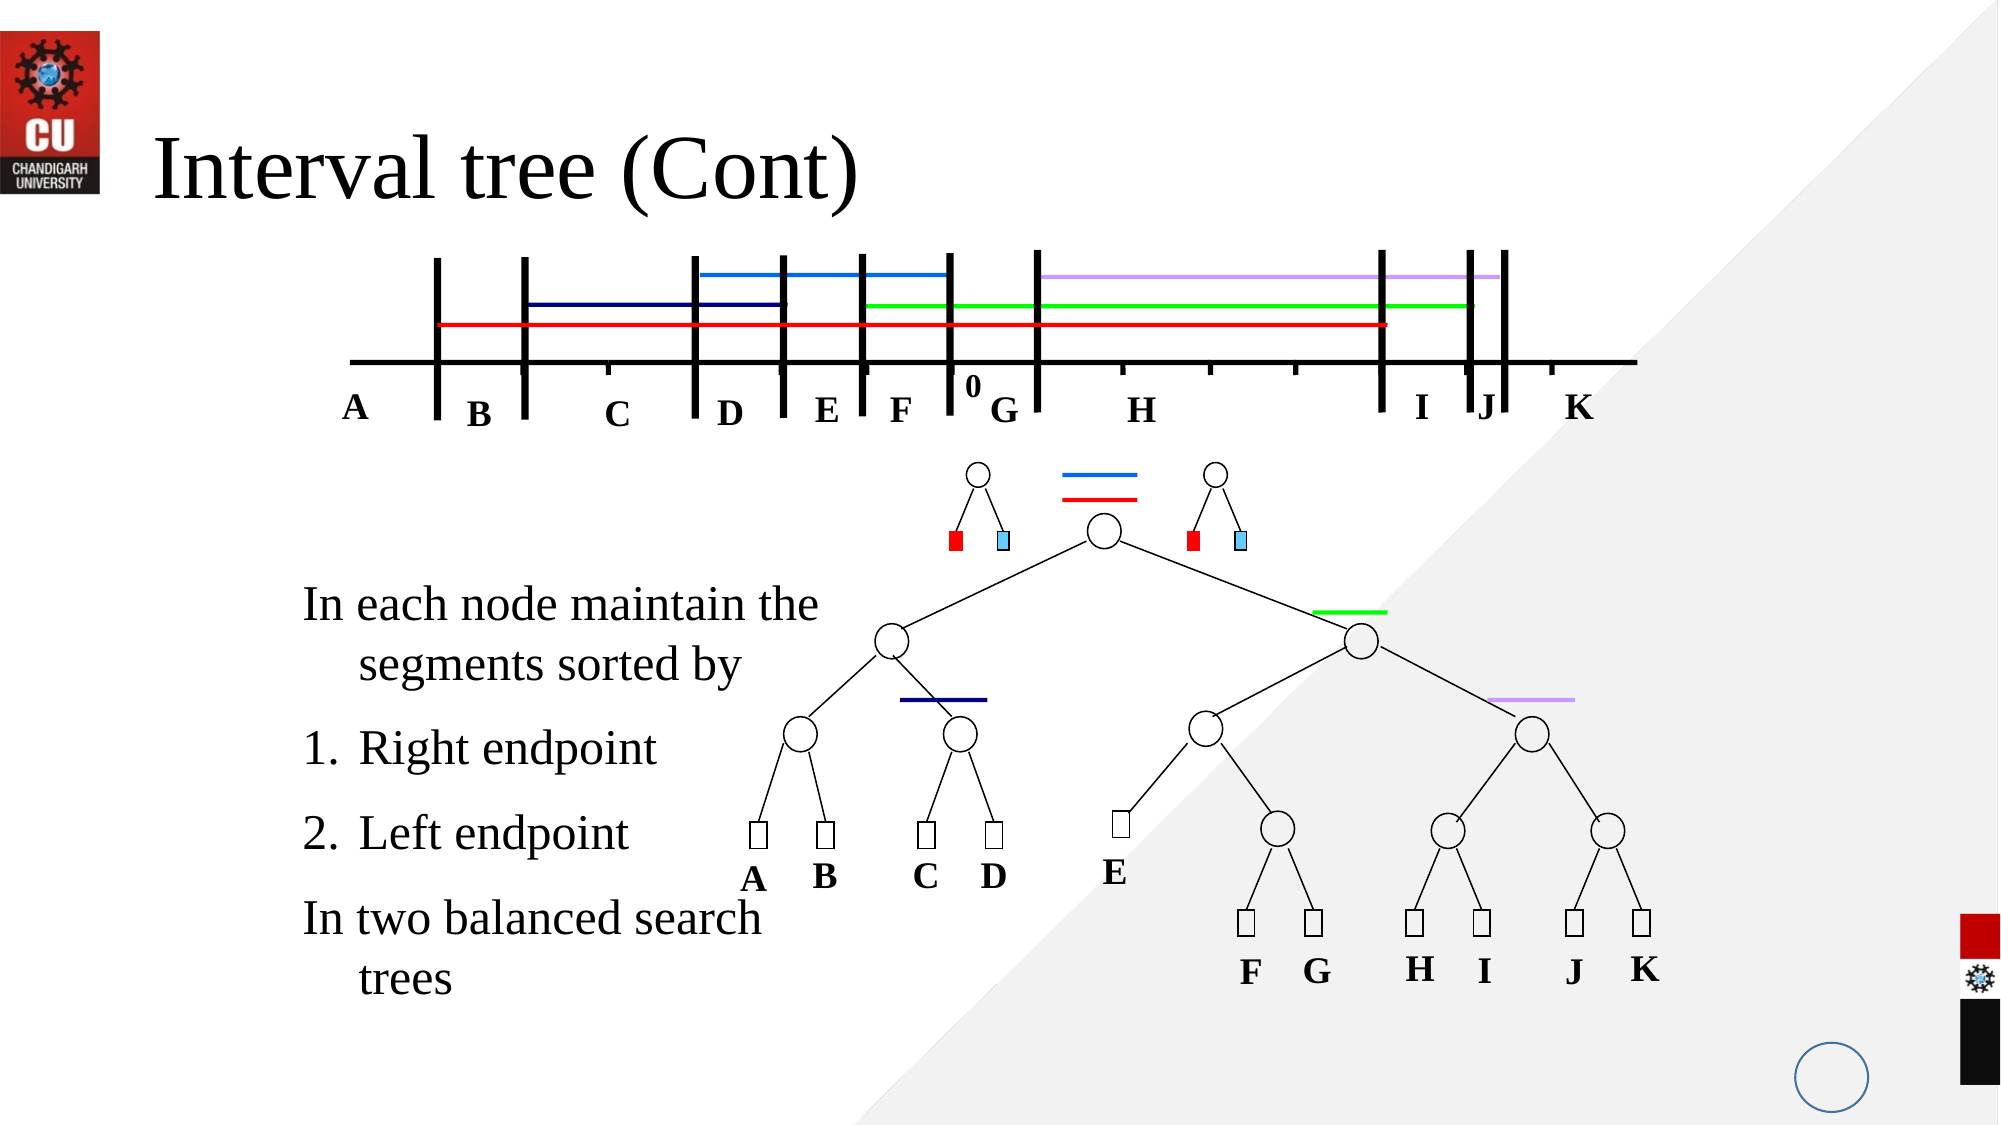

# Interval tree (Cont)

0

A
I
J
K
E
F
G
H
D
B
C

In each node maintain the segments sorted by
Right endpoint
Left endpoint
In two balanced search trees

E
B
C
D
A

H
K
G
I
F
J